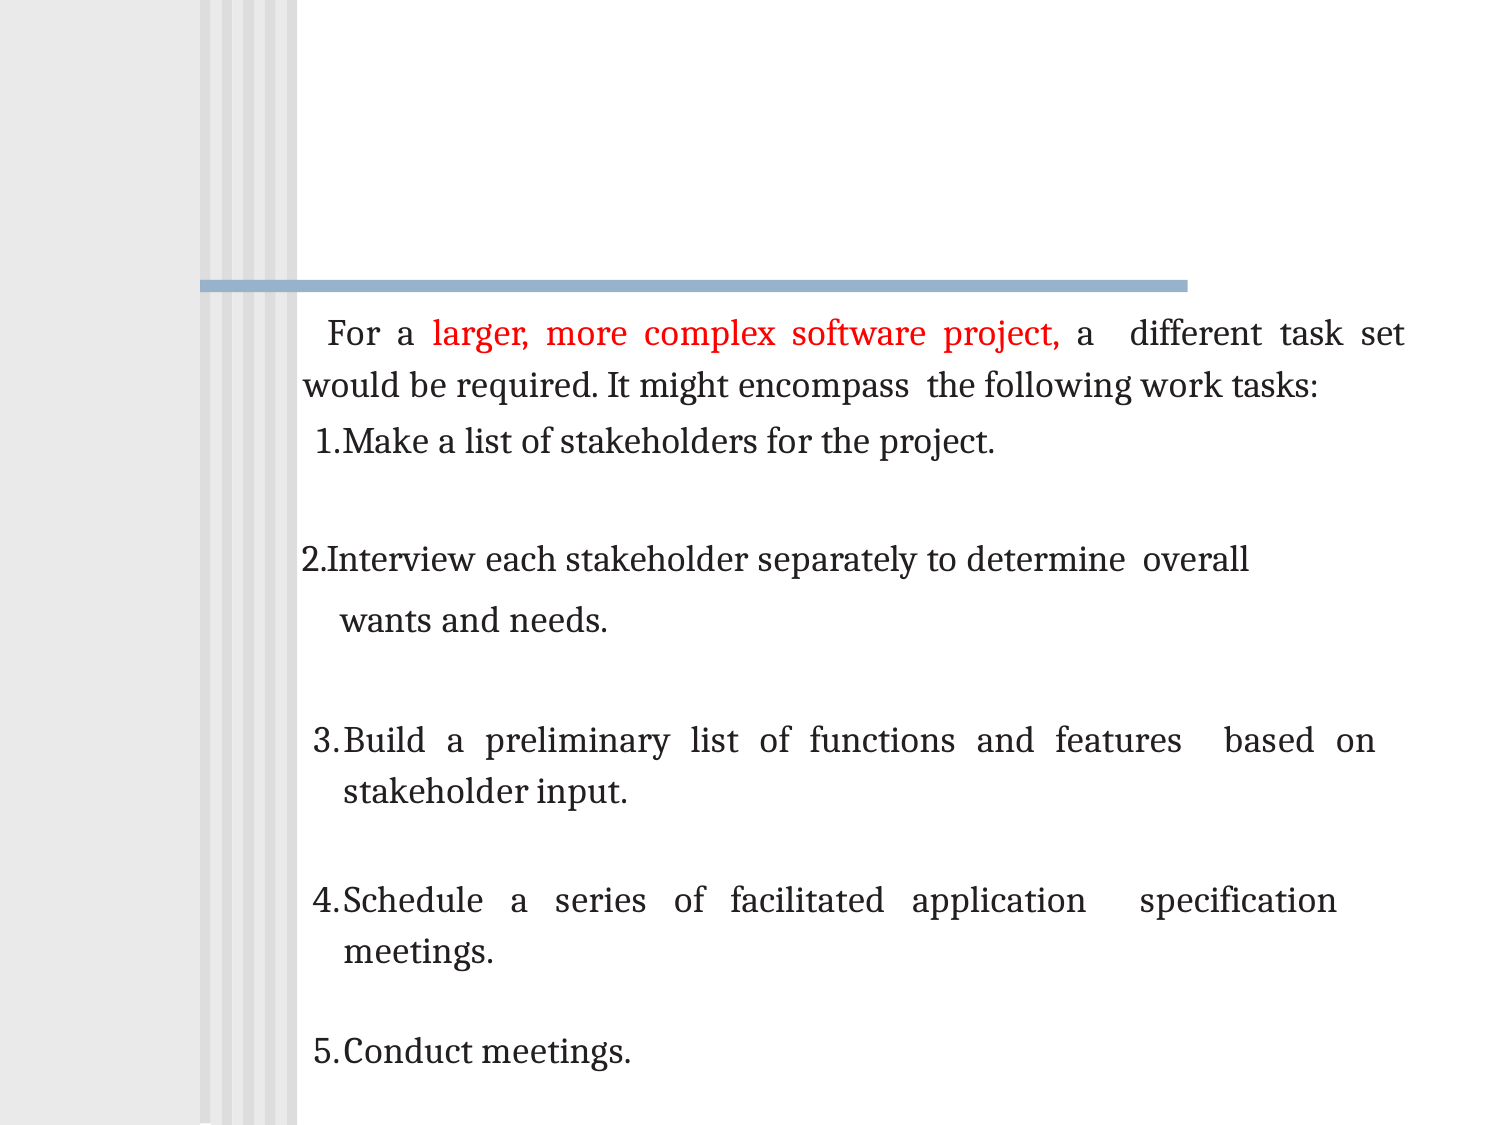

For a larger, more complex software project, a  different task set would be required. It might encompass  the following work tasks:
Make a list of stakeholders for the project.

2.Interview each stakeholder separately to determine  overall
     wants and needs. INF
O
Build a preliminary list of functions and features  based on stakeholder input.

Schedule a series of facilitated application  specification meetings.

Conduct meetings.